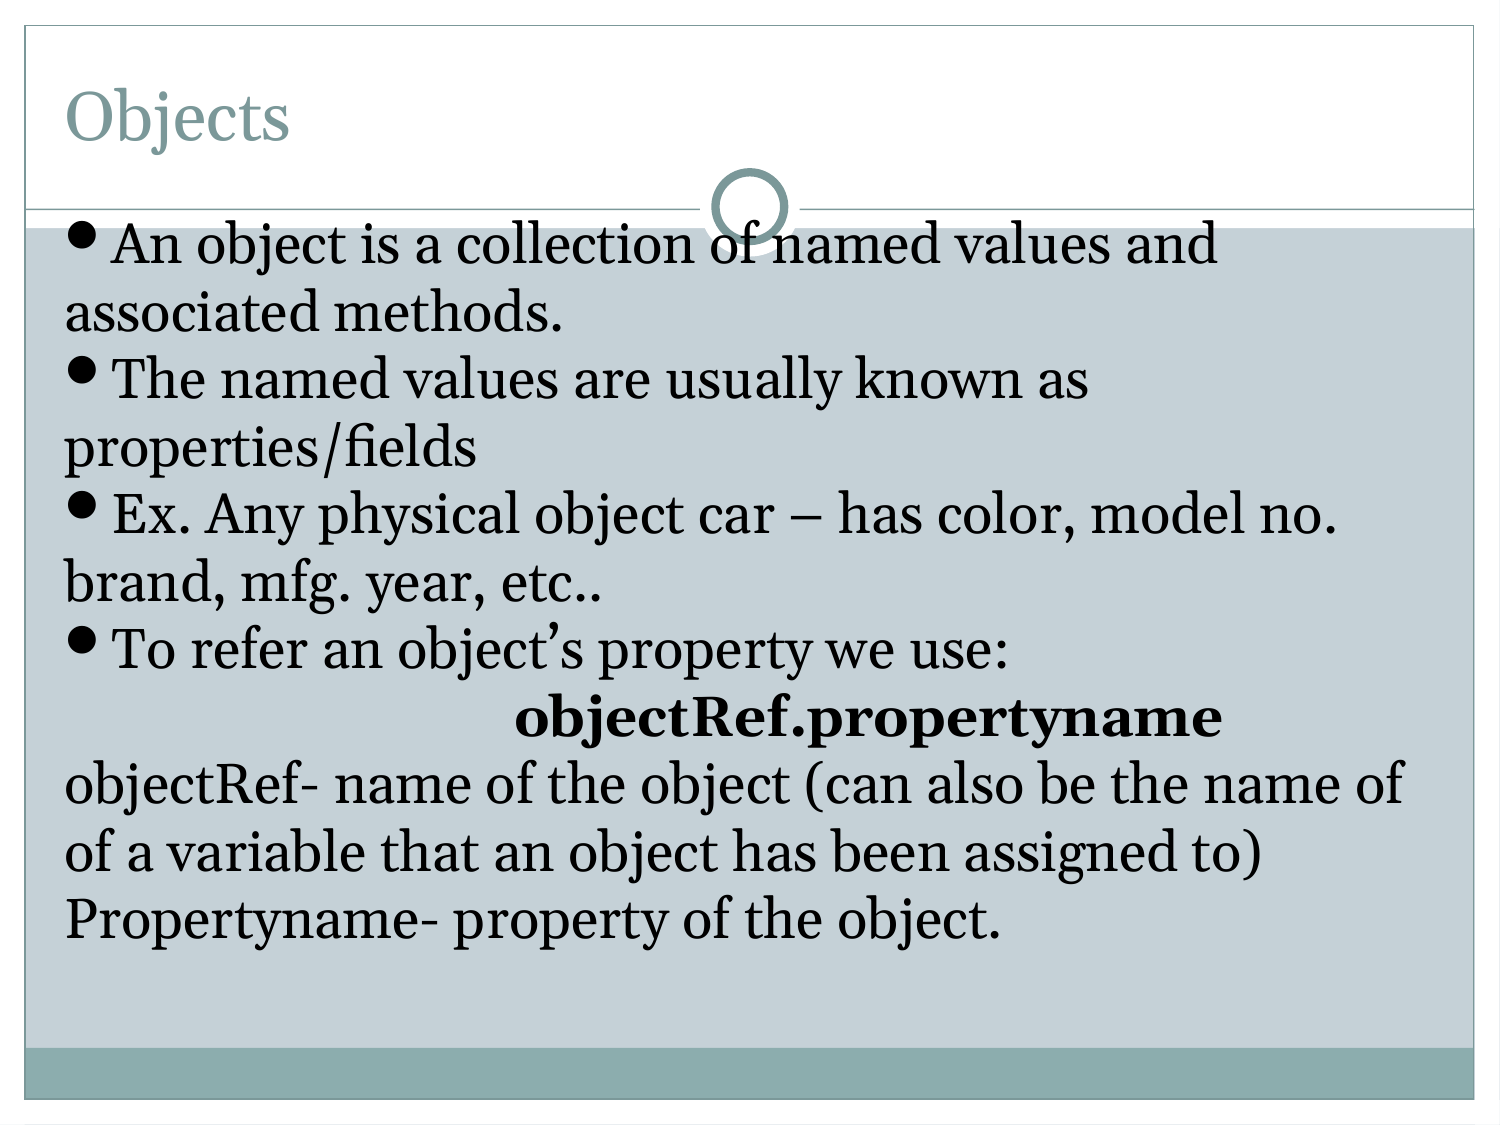

Objects
An object is a collection of named values and associated methods.
The named values are usually known as properties/fields
Ex. Any physical object car – has color, model no. brand, mfg. year, etc..
To refer an object’s property we use:
			objectRef.propertyname
objectRef- name of the object (can also be the name of of a variable that an object has been assigned to)
Propertyname- property of the object.